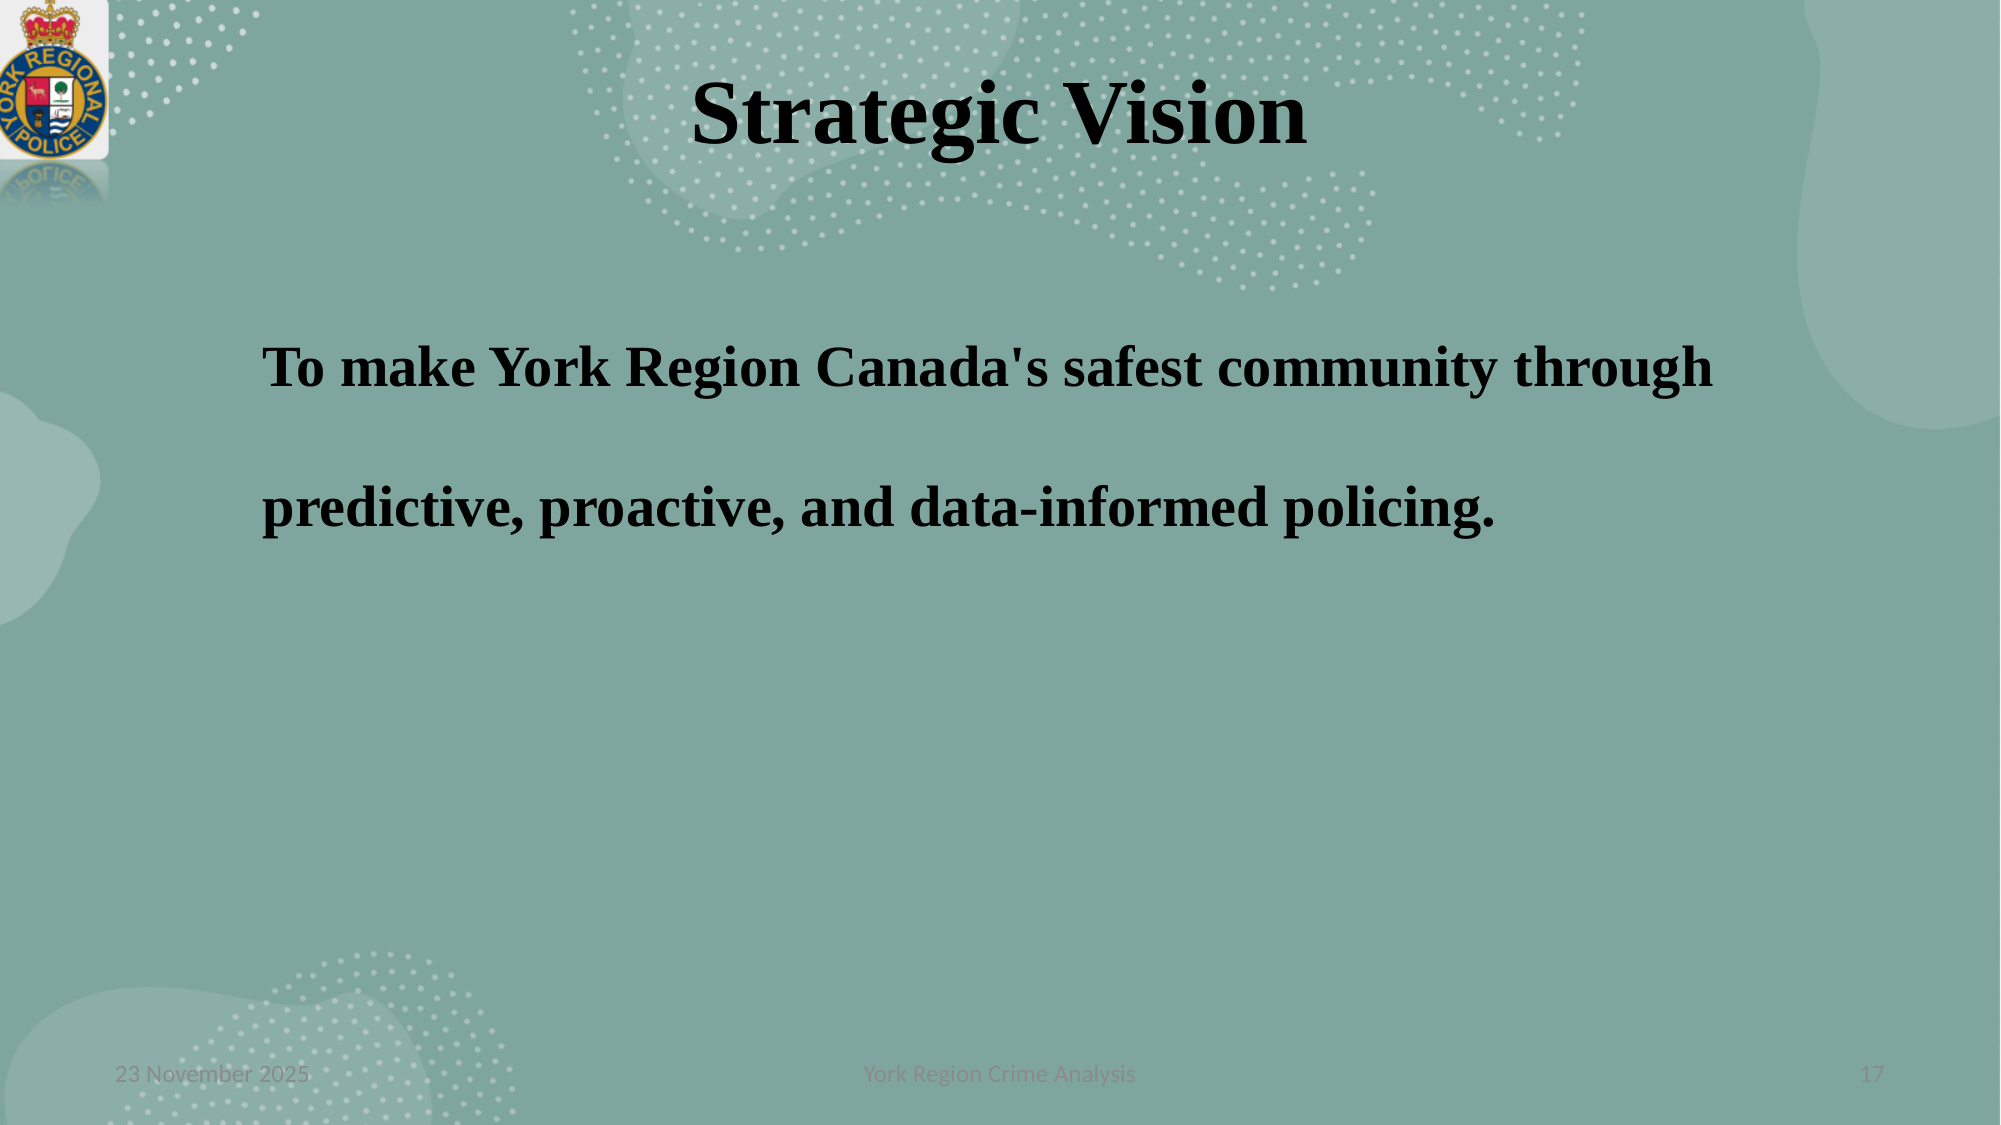

Strategic Vision
To make York Region Canada's safest community through predictive, proactive, and data-informed policing.
23 November 2025
York Region Crime Analysis
17